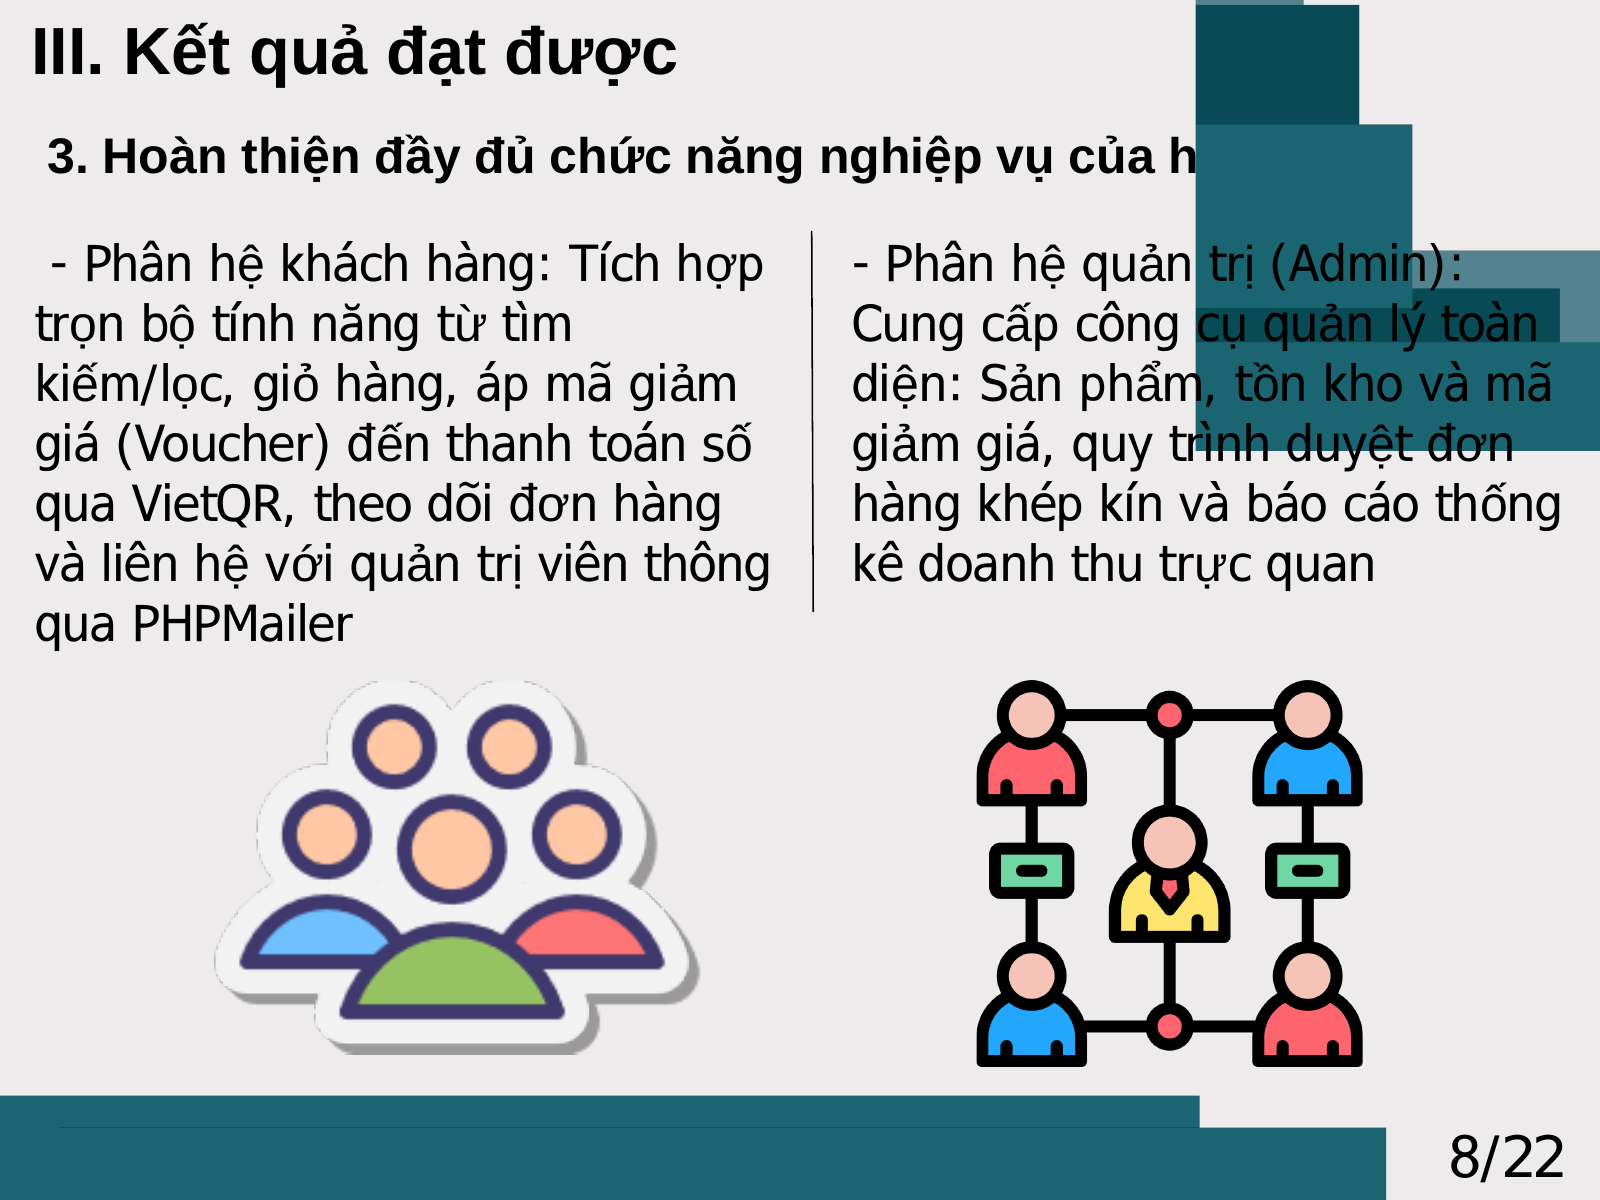

III. Kết quả đạt được
3. Hoàn thiện đầy đủ chức năng nghiệp vụ của hệ thống
 - Phân hệ khách hàng: Tích hợp trọn bộ tính năng từ tìm kiếm/lọc, giỏ hàng, áp mã giảm giá (Voucher) đến thanh toán số qua VietQR, theo dõi đơn hàng và liên hệ với quản trị viên thông qua PHPMailer
- Phân hệ quản trị (Admin): Cung cấp công cụ quản lý toàn diện: Sản phẩm, tồn kho và mã giảm giá, quy trình duyệt đơn hàng khép kín và báo cáo thống kê doanh thu trực quan

8/22